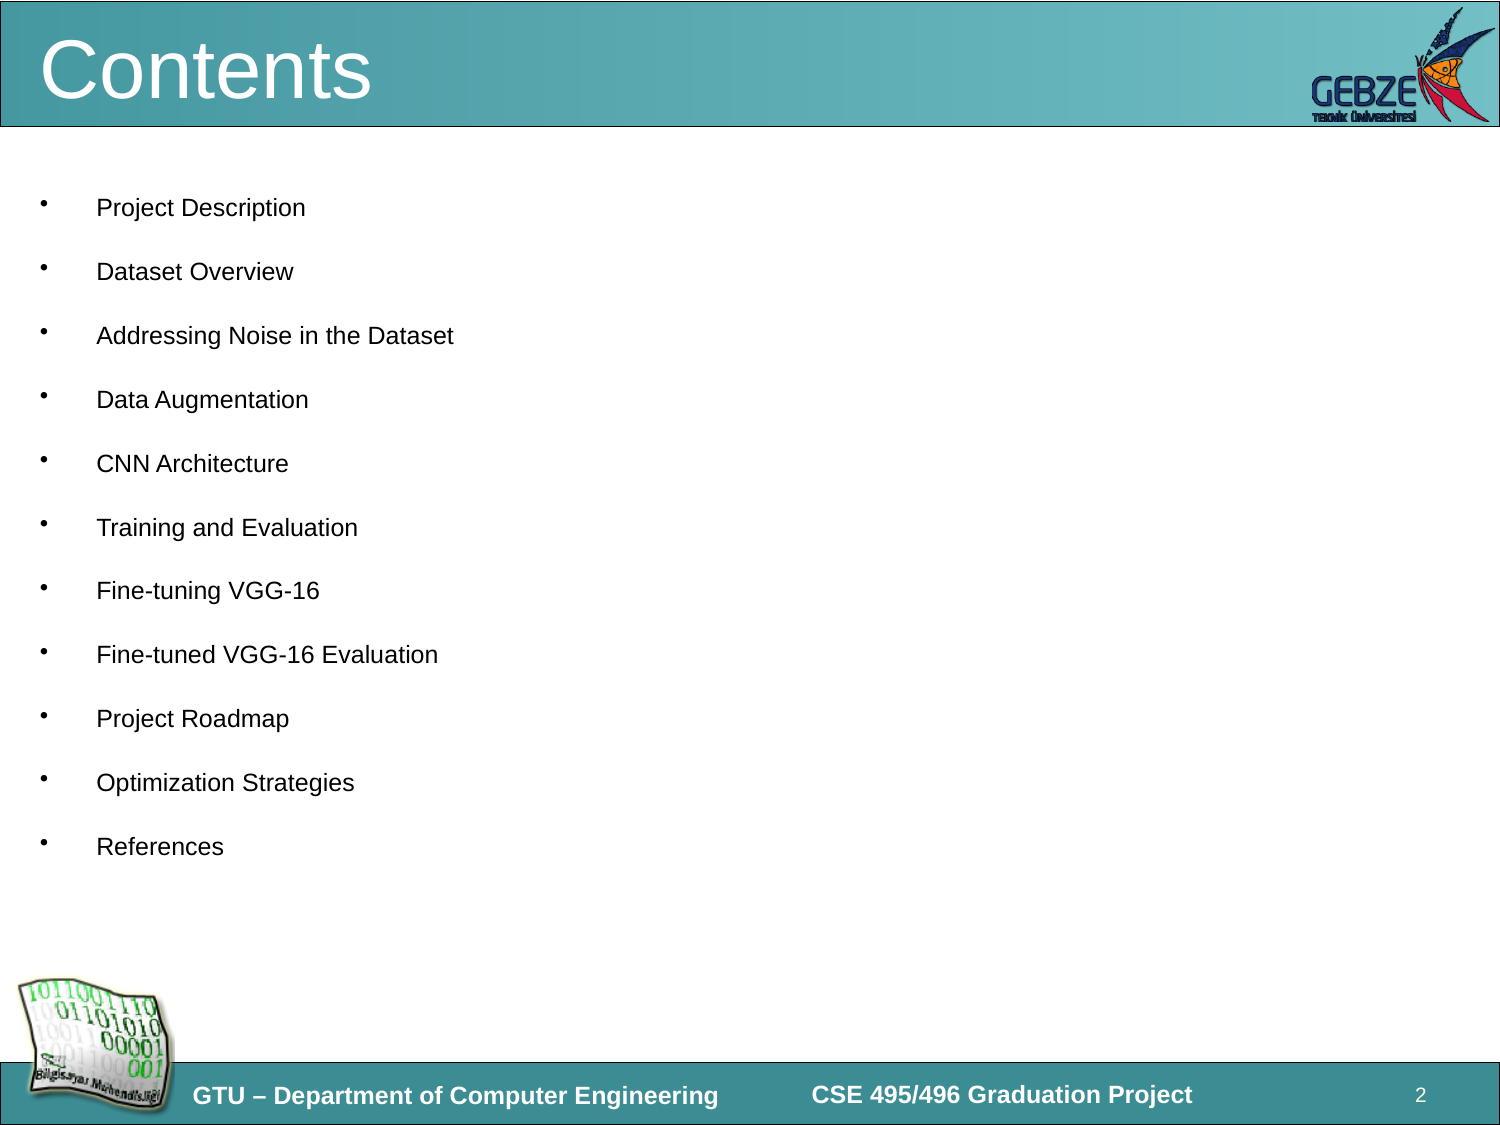

# Contents
Project Description

Dataset Overview

Addressing Noise in the Dataset

Data Augmentation

CNN Architecture

Training and Evaluation

Fine-tuning VGG-16

Fine-tuned VGG-16 Evaluation

Project Roadmap

Optimization Strategies

References
2